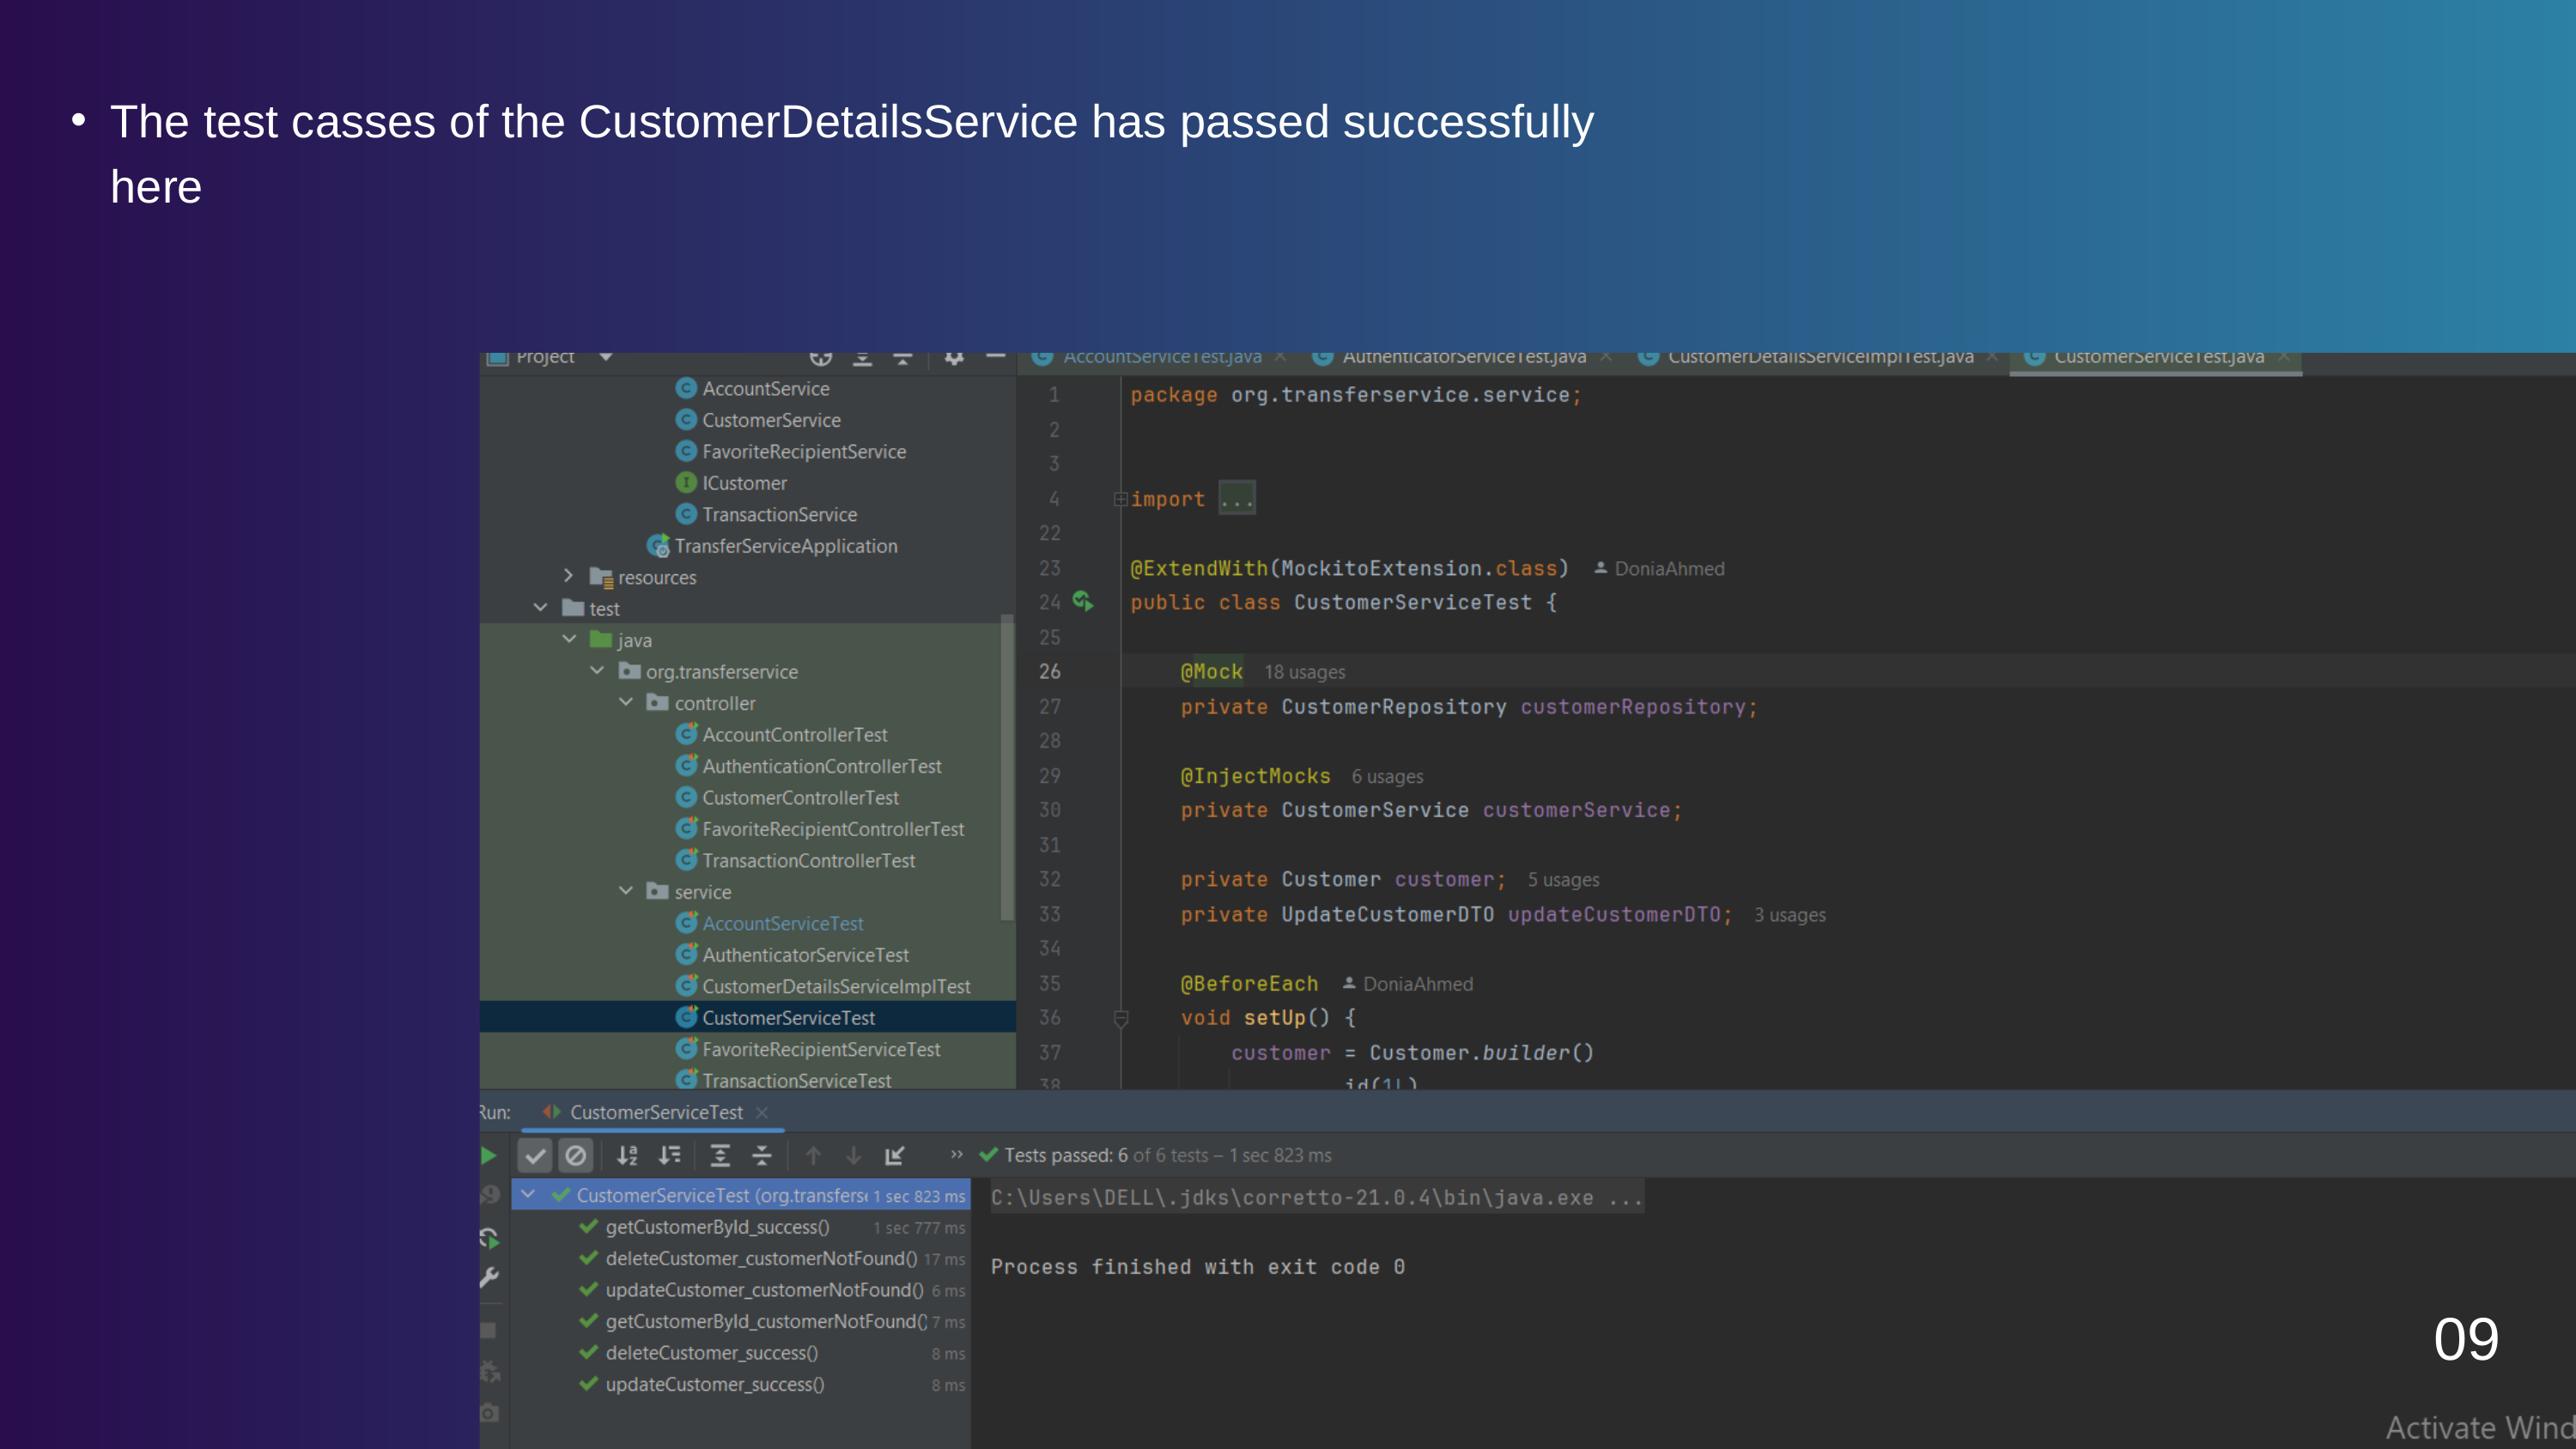

The test casses of the CustomerDetailsService has passed successfully here

09